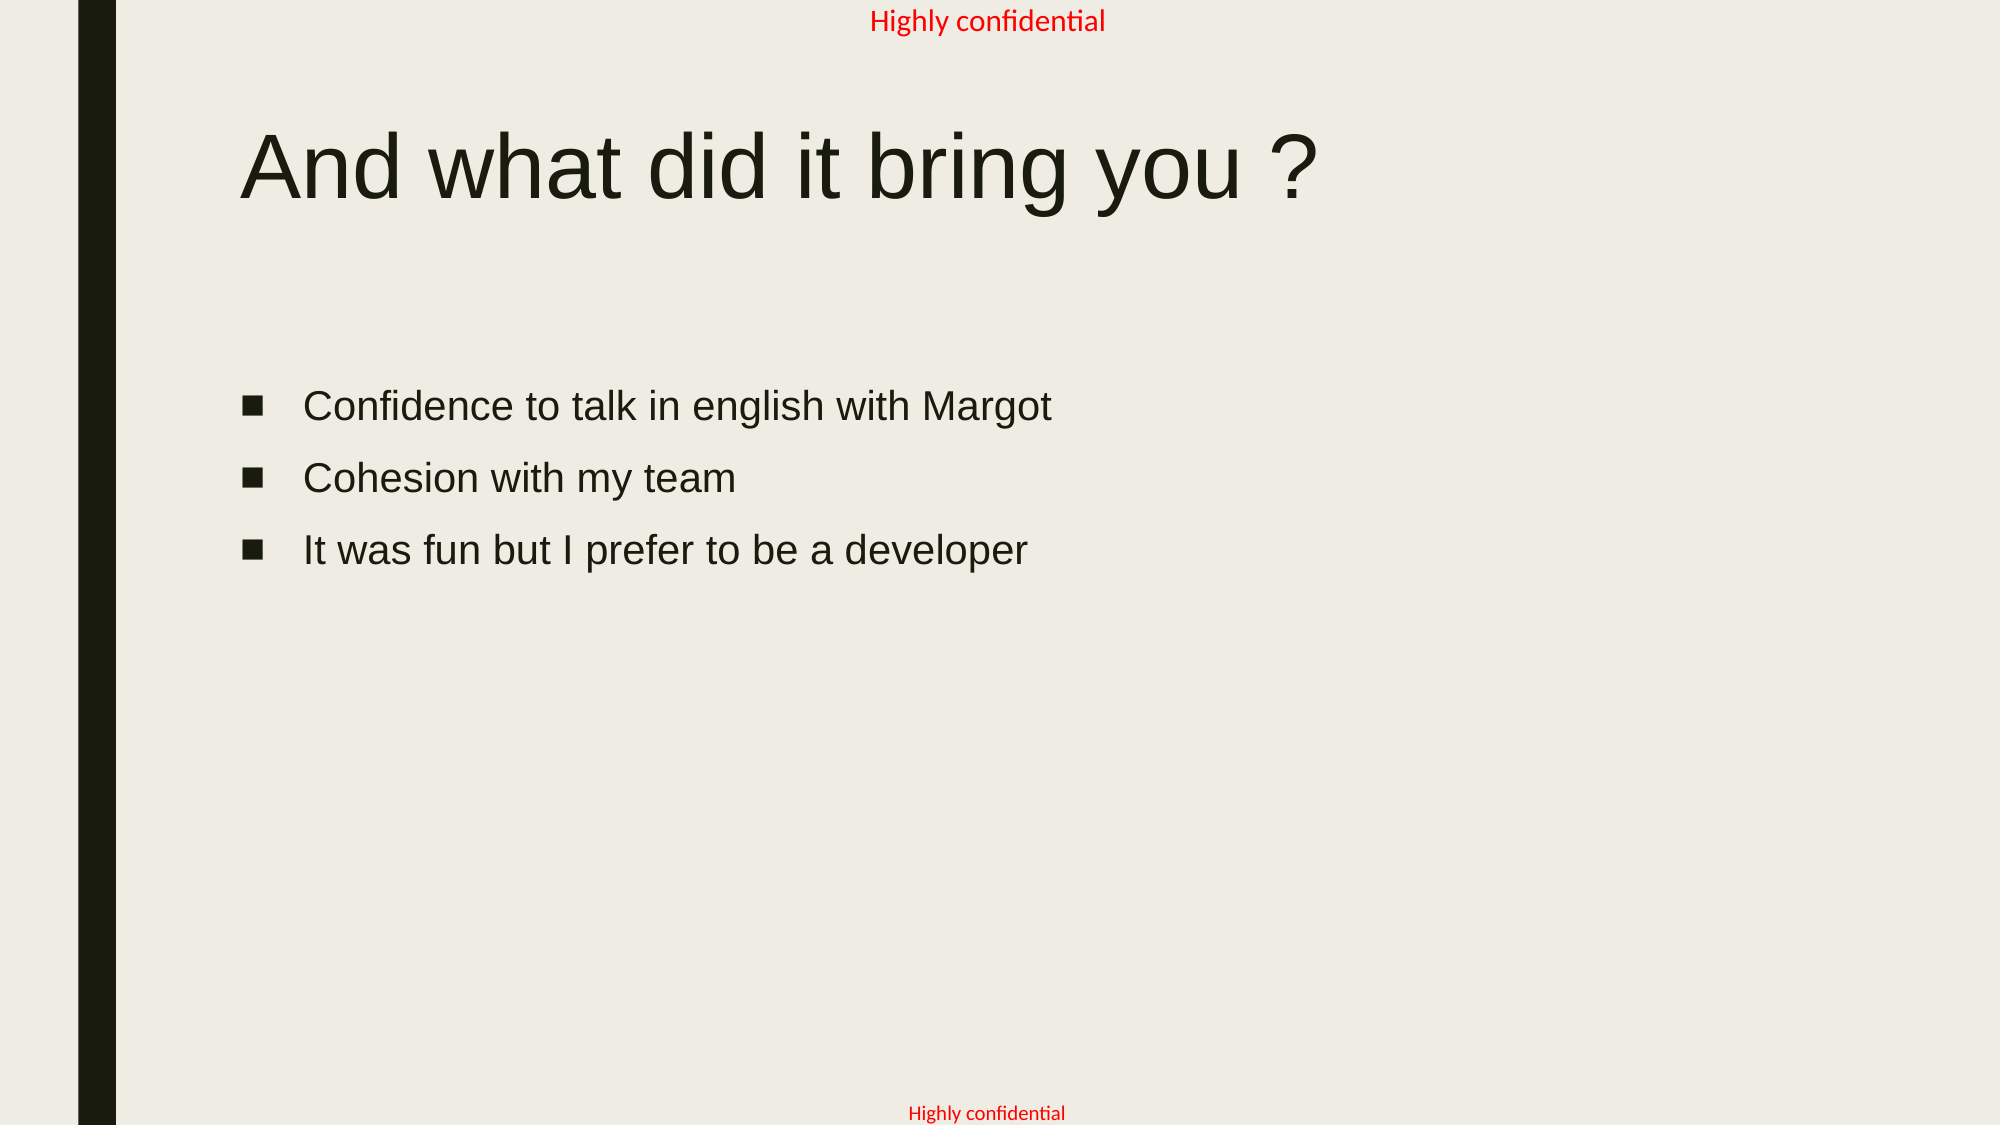

# And what did it bring you ?
Confidence to talk in english with Margot
Cohesion with my team
It was fun but I prefer to be a developer